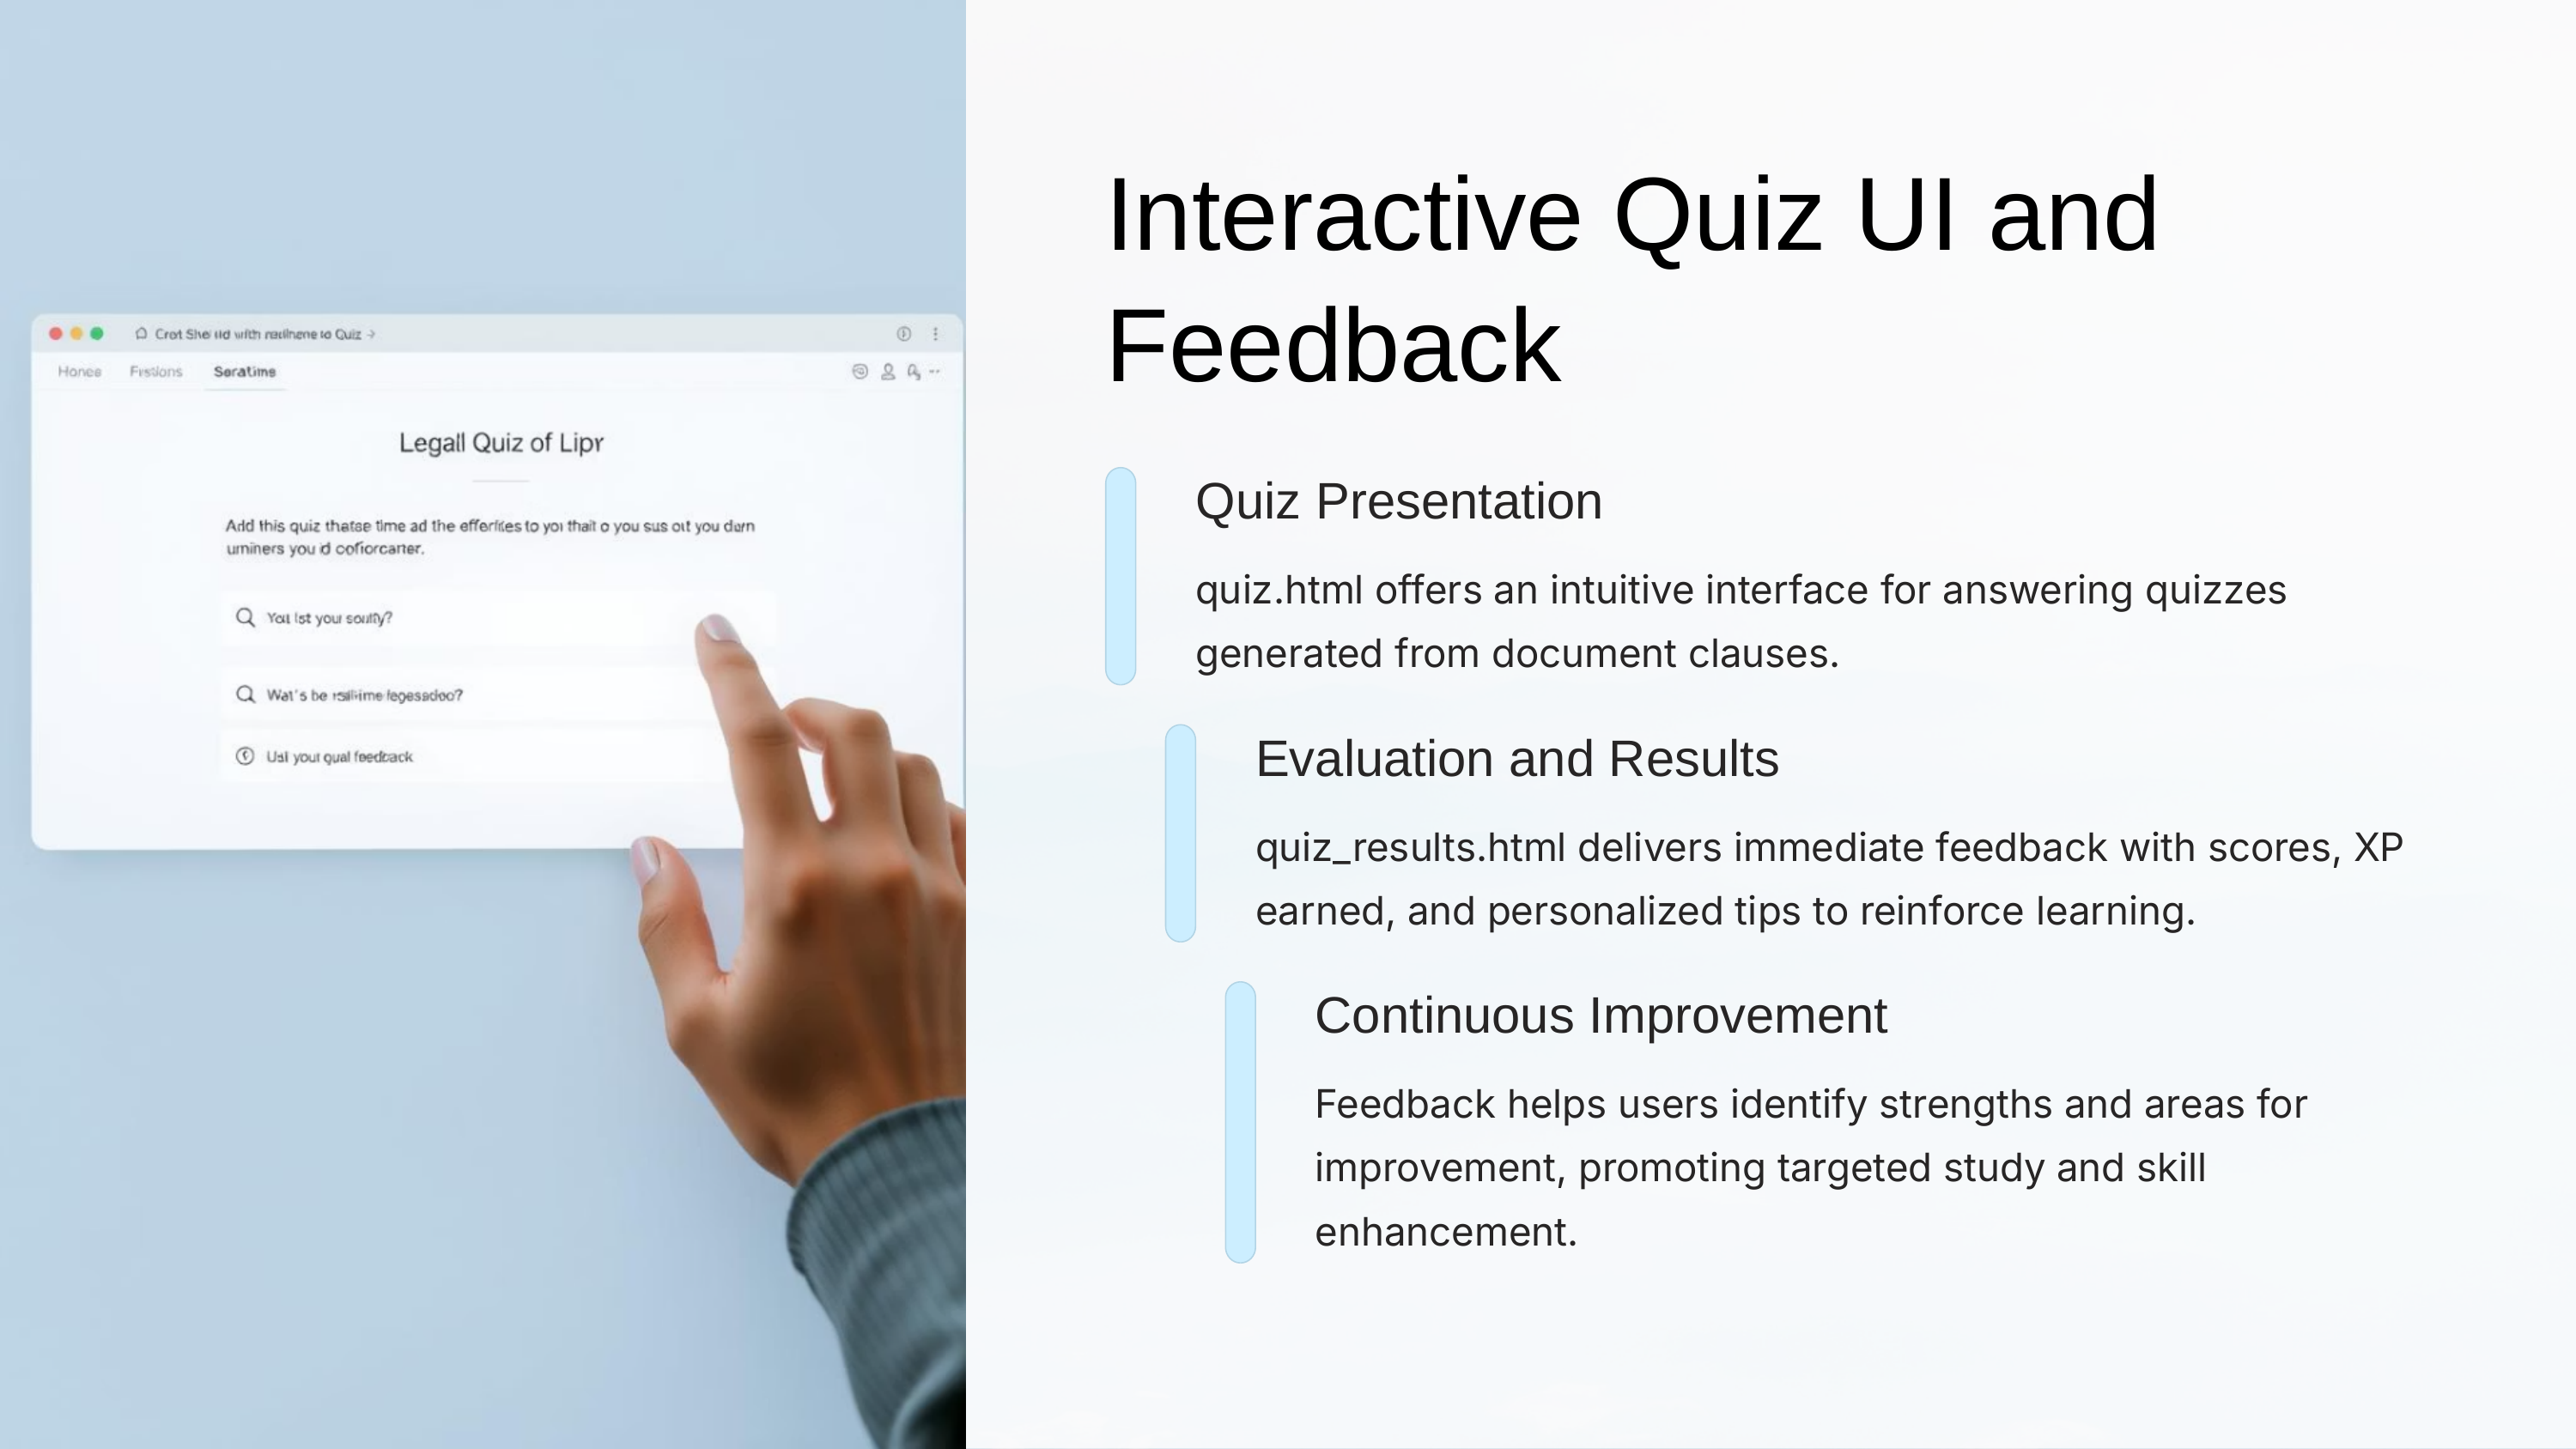

Interactive Quiz UI and Feedback

Quiz Presentation

quiz.html offers an intuitive interface for answering quizzes generated from document clauses.

Evaluation and Results

quiz_results.html delivers immediate feedback with scores, XP earned, and personalized tips to reinforce learning.

Continuous Improvement

Feedback helps users identify strengths and areas for improvement, promoting targeted study and skill enhancement.